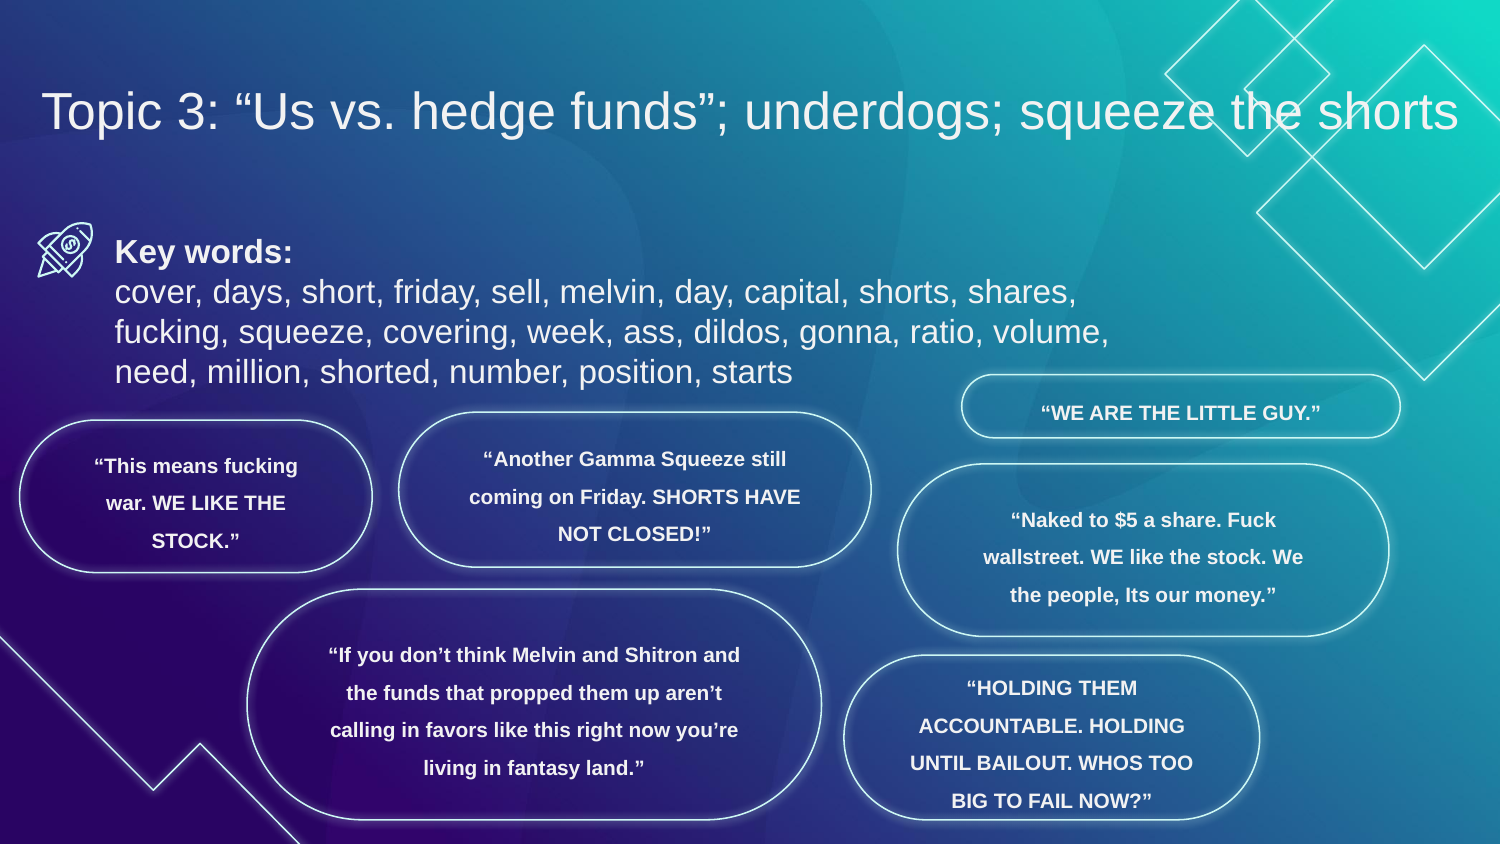

# Topic 3: “Us vs. hedge funds”; underdogs; squeeze the shorts

Key words:
cover, days, short, friday, sell, melvin, day, capital, shorts, shares, fucking, squeeze, covering, week, ass, dildos, gonna, ratio, volume, need, million, shorted, number, position, starts

“WE ARE THE LITTLE GUY.”

“Another Gamma Squeeze still coming on Friday. SHORTS HAVE NOT CLOSED!”

“This means fucking war. WE LIKE THE STOCK.”

“Naked to $5 a share. Fuck wallstreet. WE like the stock. We the people, Its our money.”
MELVIN HAVE UNLIMITED LOSS POTENTIAL. ???% SHORT INTEREST ON NAKED SHORTS THAT DONT EXPIRE ON GME. THEY CANNOT ESCAPE IF NO GME SHARES SELL.

“If you don’t think Melvin and Shitron and the funds that propped them up aren’t calling in favors like this right now you’re living in fantasy land.”

“HOLDING THEM ACCOUNTABLE. HOLDING UNTIL BAILOUT. WHOS TOO BIG TO FAIL NOW?”